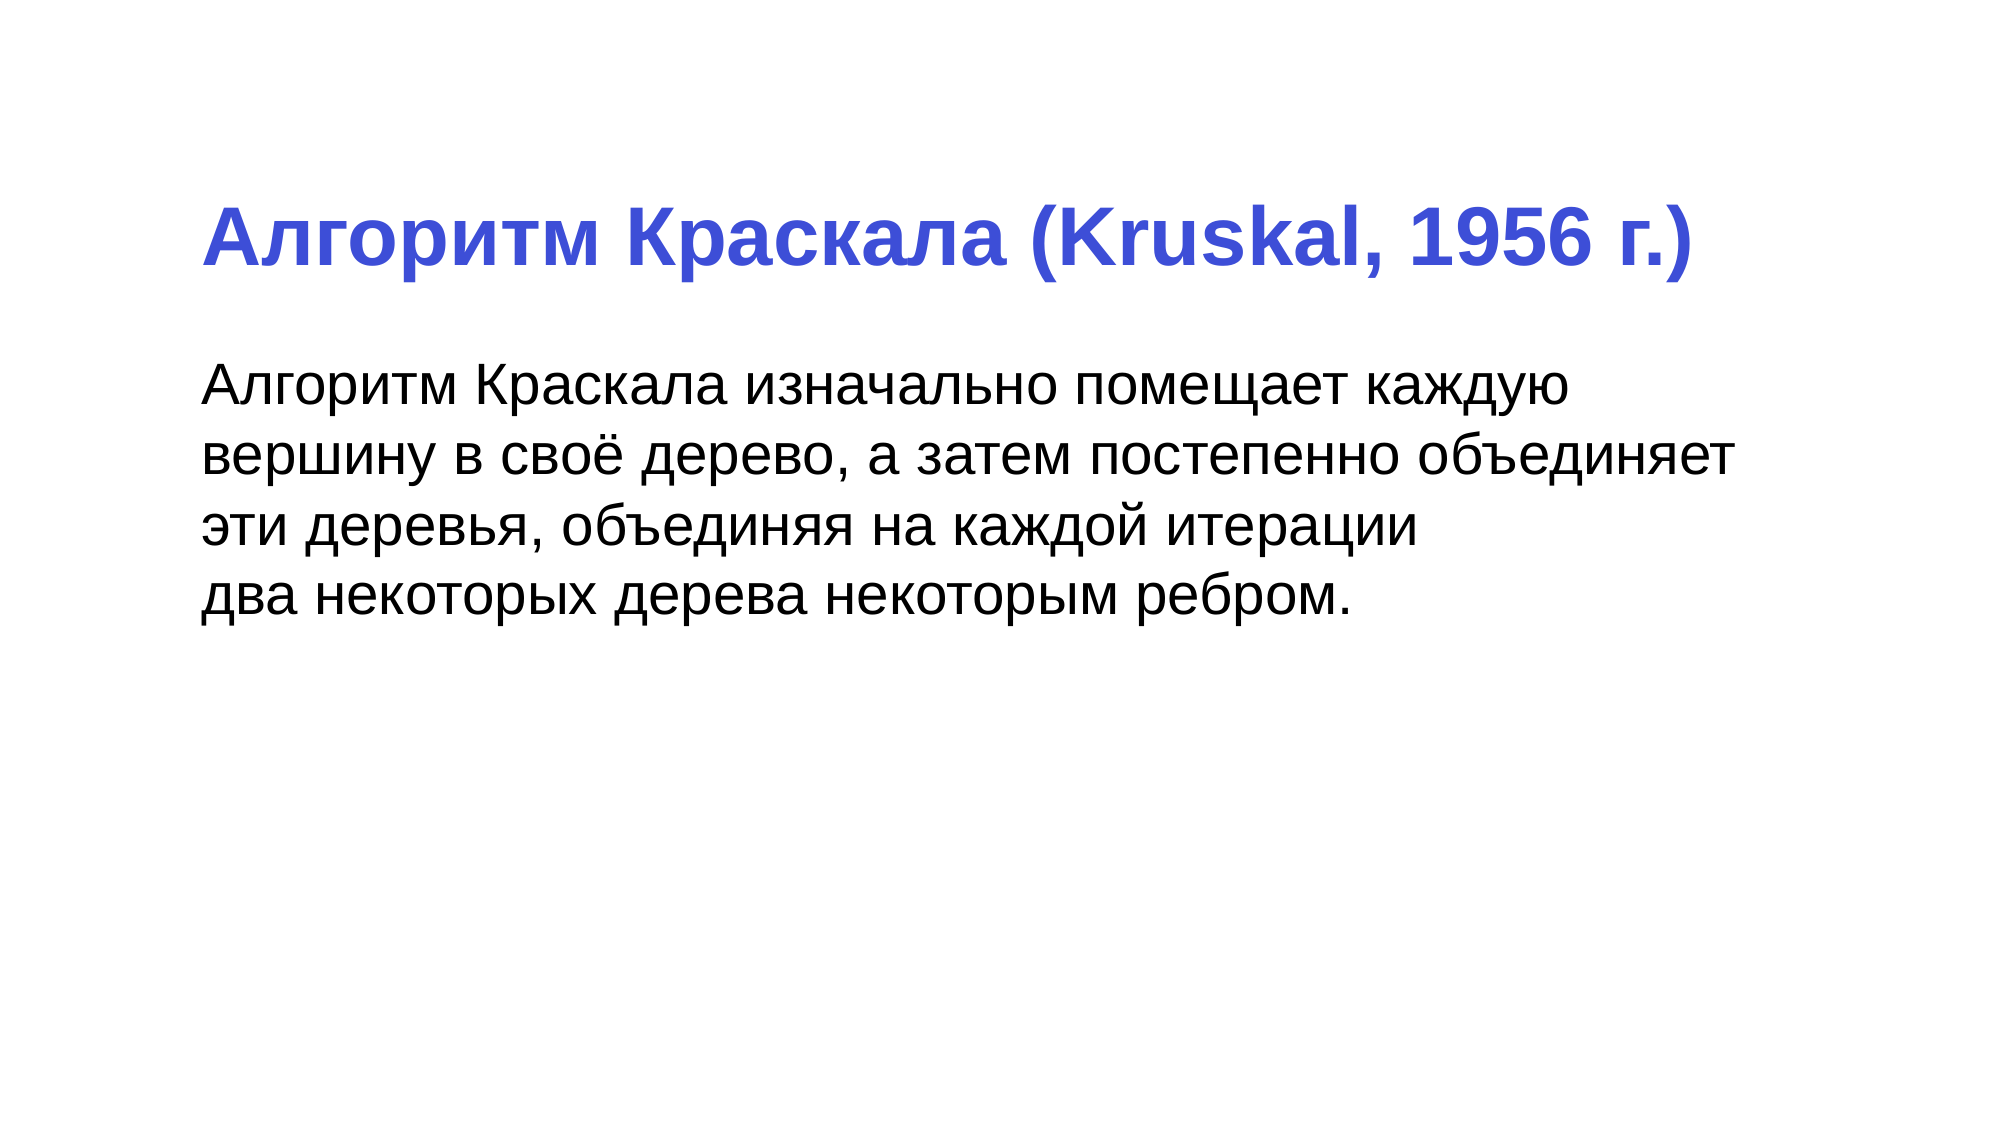

Алгоритм Краскала (Kruskal, 1956 г.)
Алгоритм Краскала изначально помещает каждую вершину в своё дерево, а затем постепенно объединяет эти деревья, объединяя на каждой итерации
два некоторых дерева некоторым ребром.